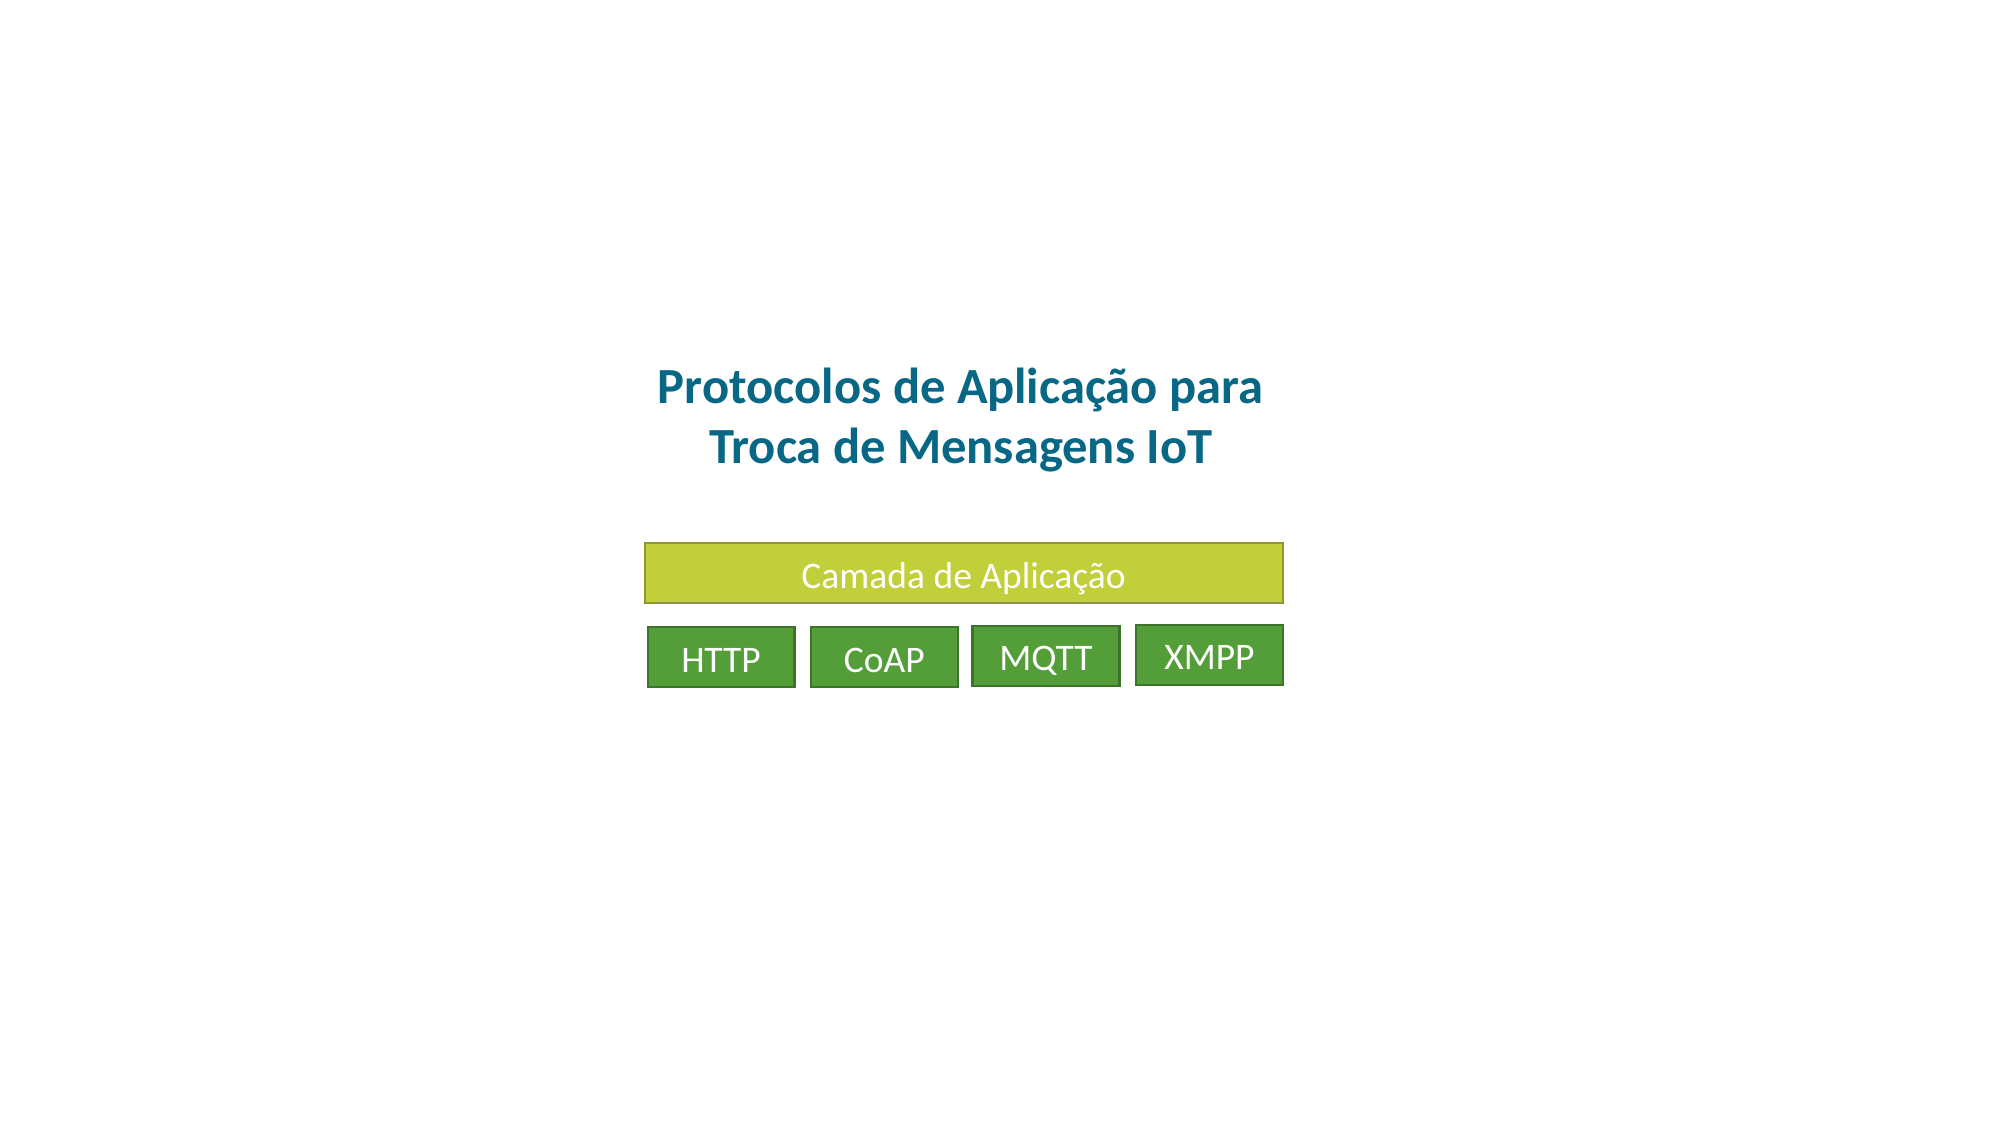

Protocolos de Aplicação para Troca de Mensagens IoT
Camada de Aplicação
XMPP
MQTT
HTTP
CoAP